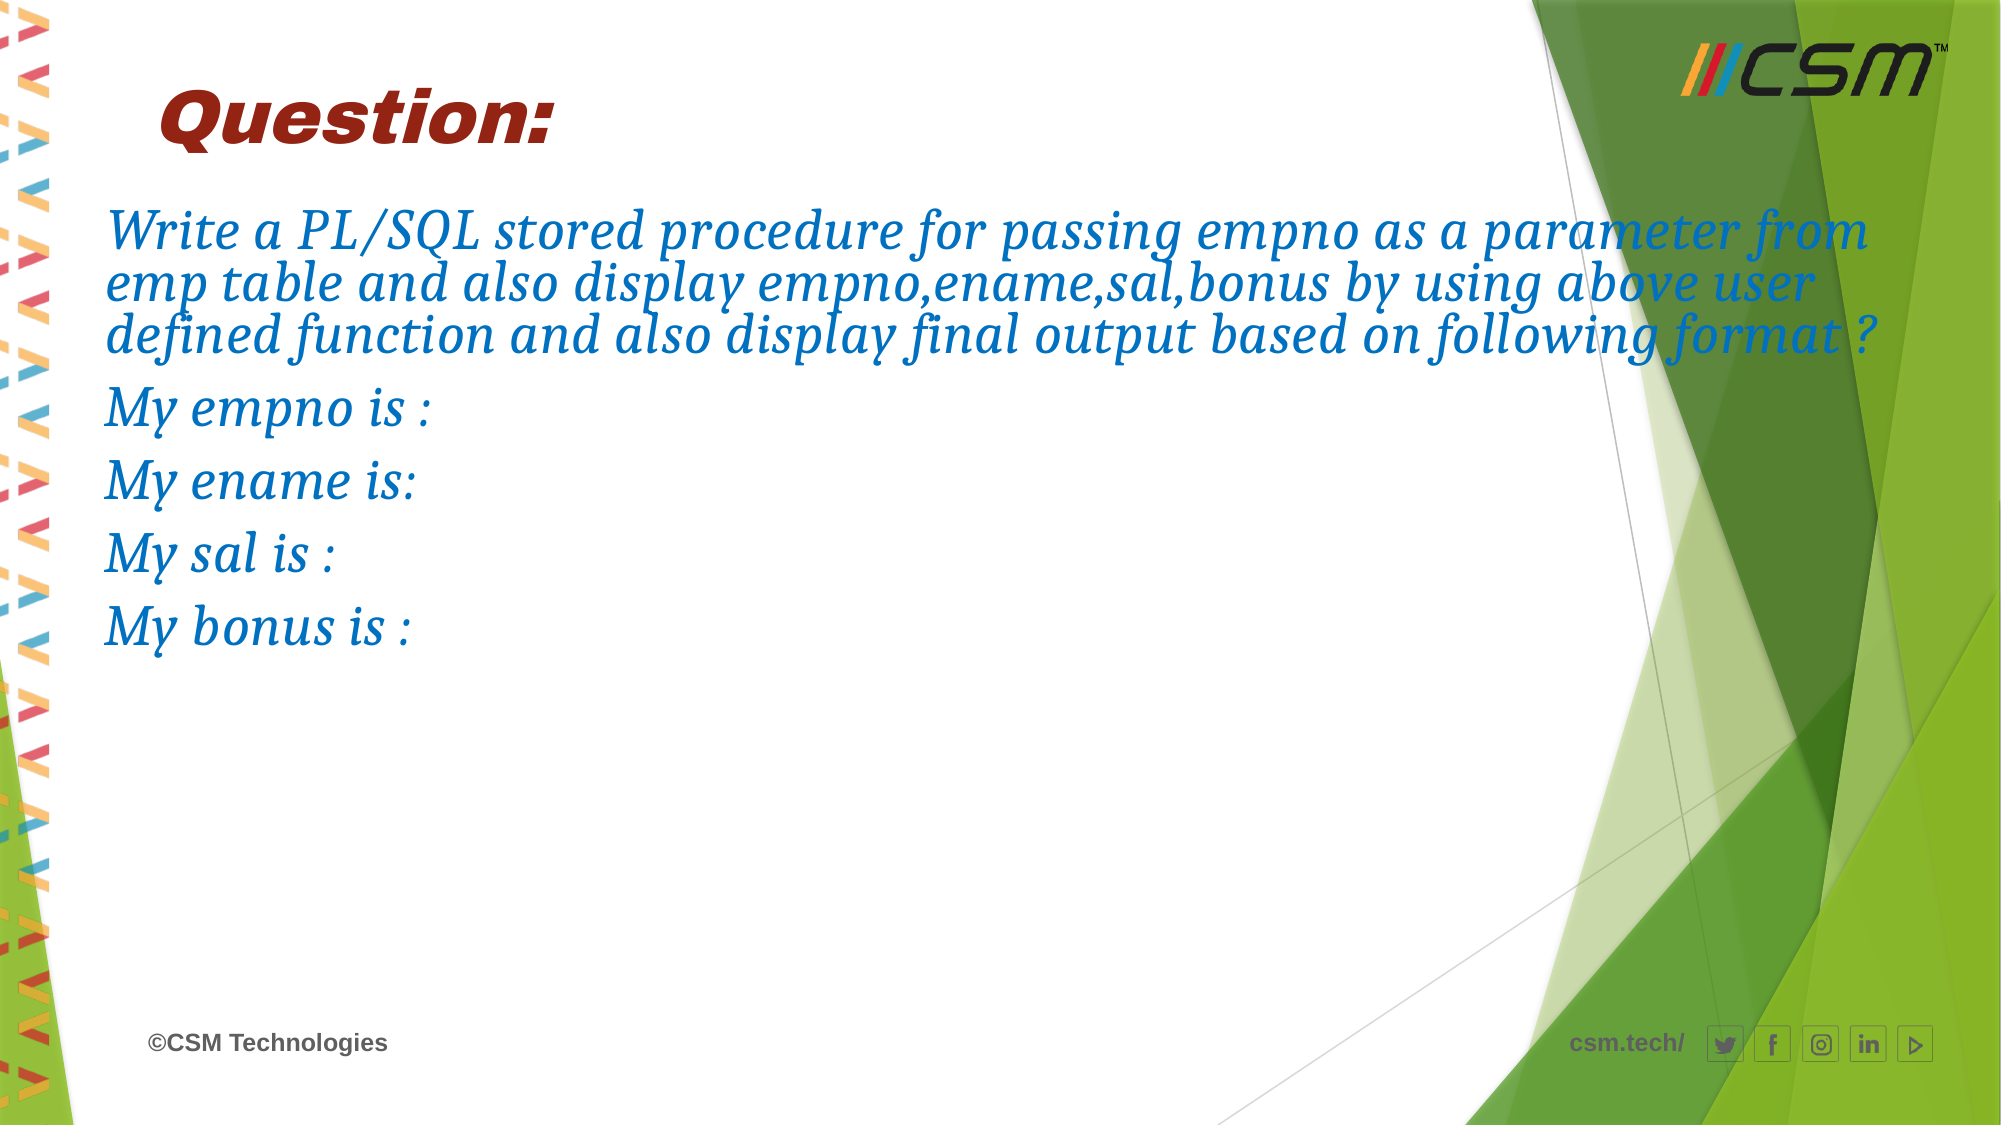

# Question:
Write a PL/SQL stored procedure for passing empno as a parameter from emp table and also display empno,ename,sal,bonus by using above user defined function and also display final output based on following format ?
My empno is :
My ename is:
My sal is :
My bonus is :